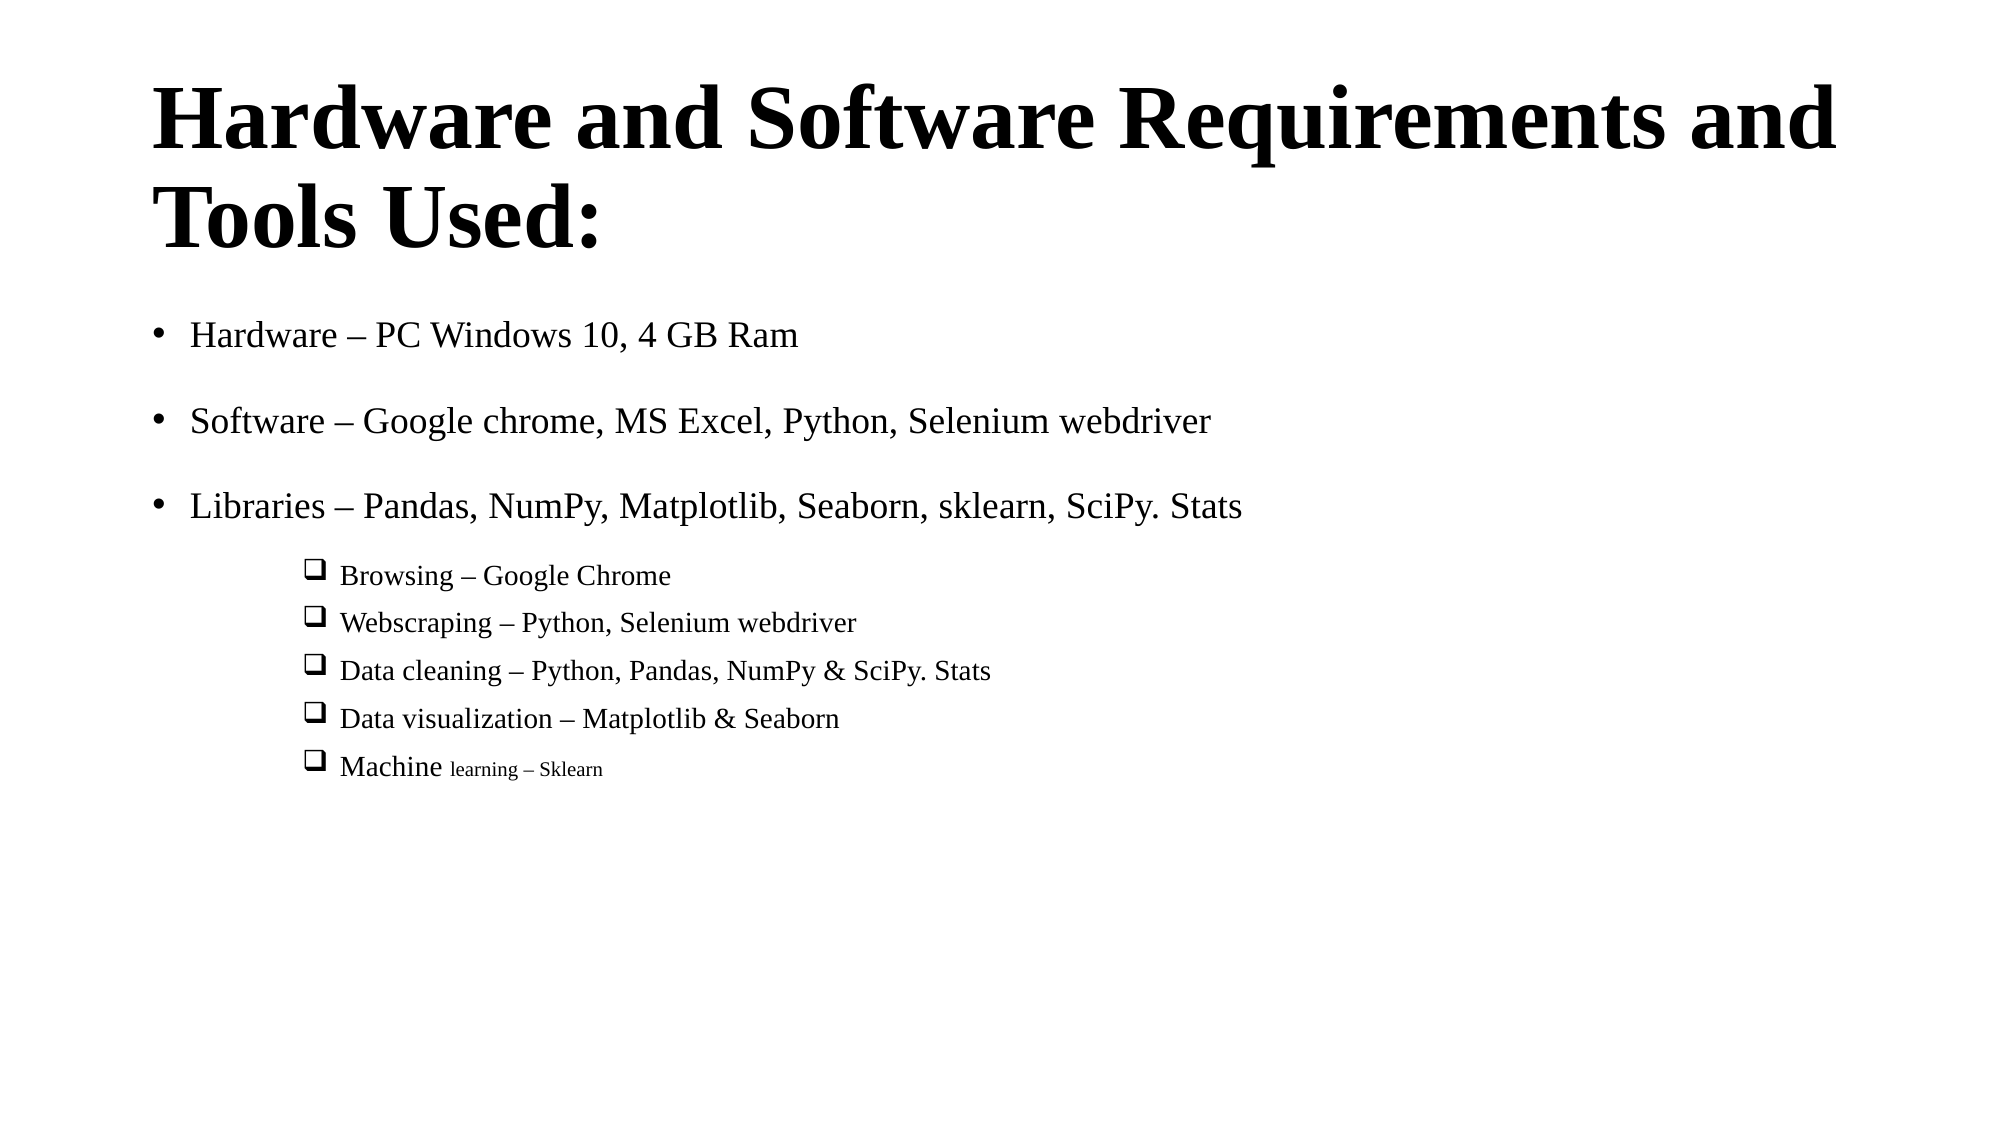

# Hardware and Software Requirements and Tools Used:
Hardware – PC Windows 10, 4 GB Ram
Software – Google chrome, MS Excel, Python, Selenium webdriver
Libraries – Pandas, NumPy, Matplotlib, Seaborn, sklearn, SciPy. Stats
Browsing – Google Chrome
Webscraping – Python, Selenium webdriver
Data cleaning – Python, Pandas, NumPy & SciPy. Stats
Data visualization – Matplotlib & Seaborn
Machine learning – Sklearn